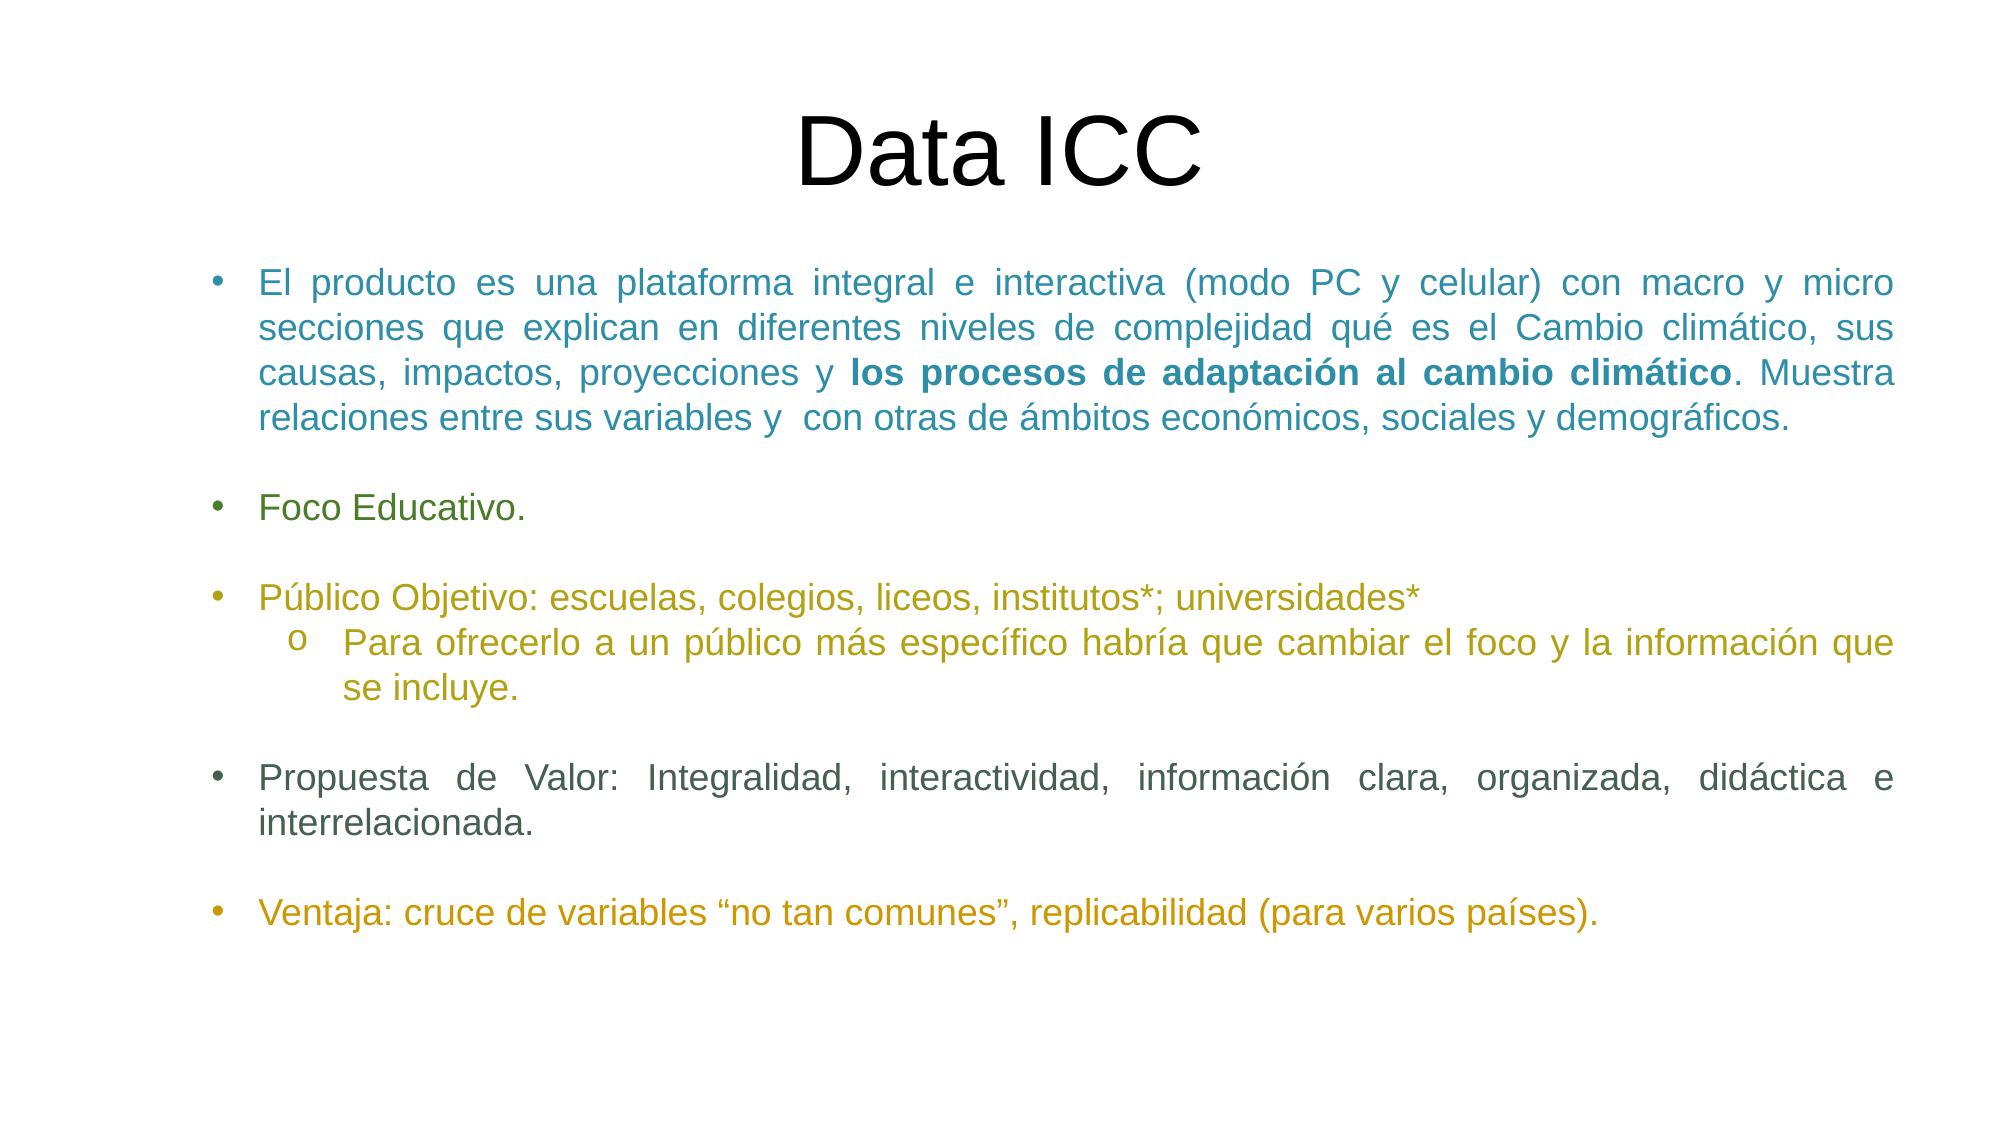

Data ICC
El producto es una plataforma integral e interactiva (modo PC y celular) con macro y micro secciones que explican en diferentes niveles de complejidad qué es el Cambio climático, sus causas, impactos, proyecciones y los procesos de adaptación al cambio climático. Muestra relaciones entre sus variables y  con otras de ámbitos económicos, sociales y demográficos.

Foco Educativo.

Público Objetivo: escuelas, colegios, liceos, institutos*; universidades*
Para ofrecerlo a un público más específico habría que cambiar el foco y la información que se incluye.

Propuesta de Valor: Integralidad, interactividad, información clara, organizada, didáctica e interrelacionada.

Ventaja: cruce de variables “no tan comunes”, replicabilidad (para varios países).